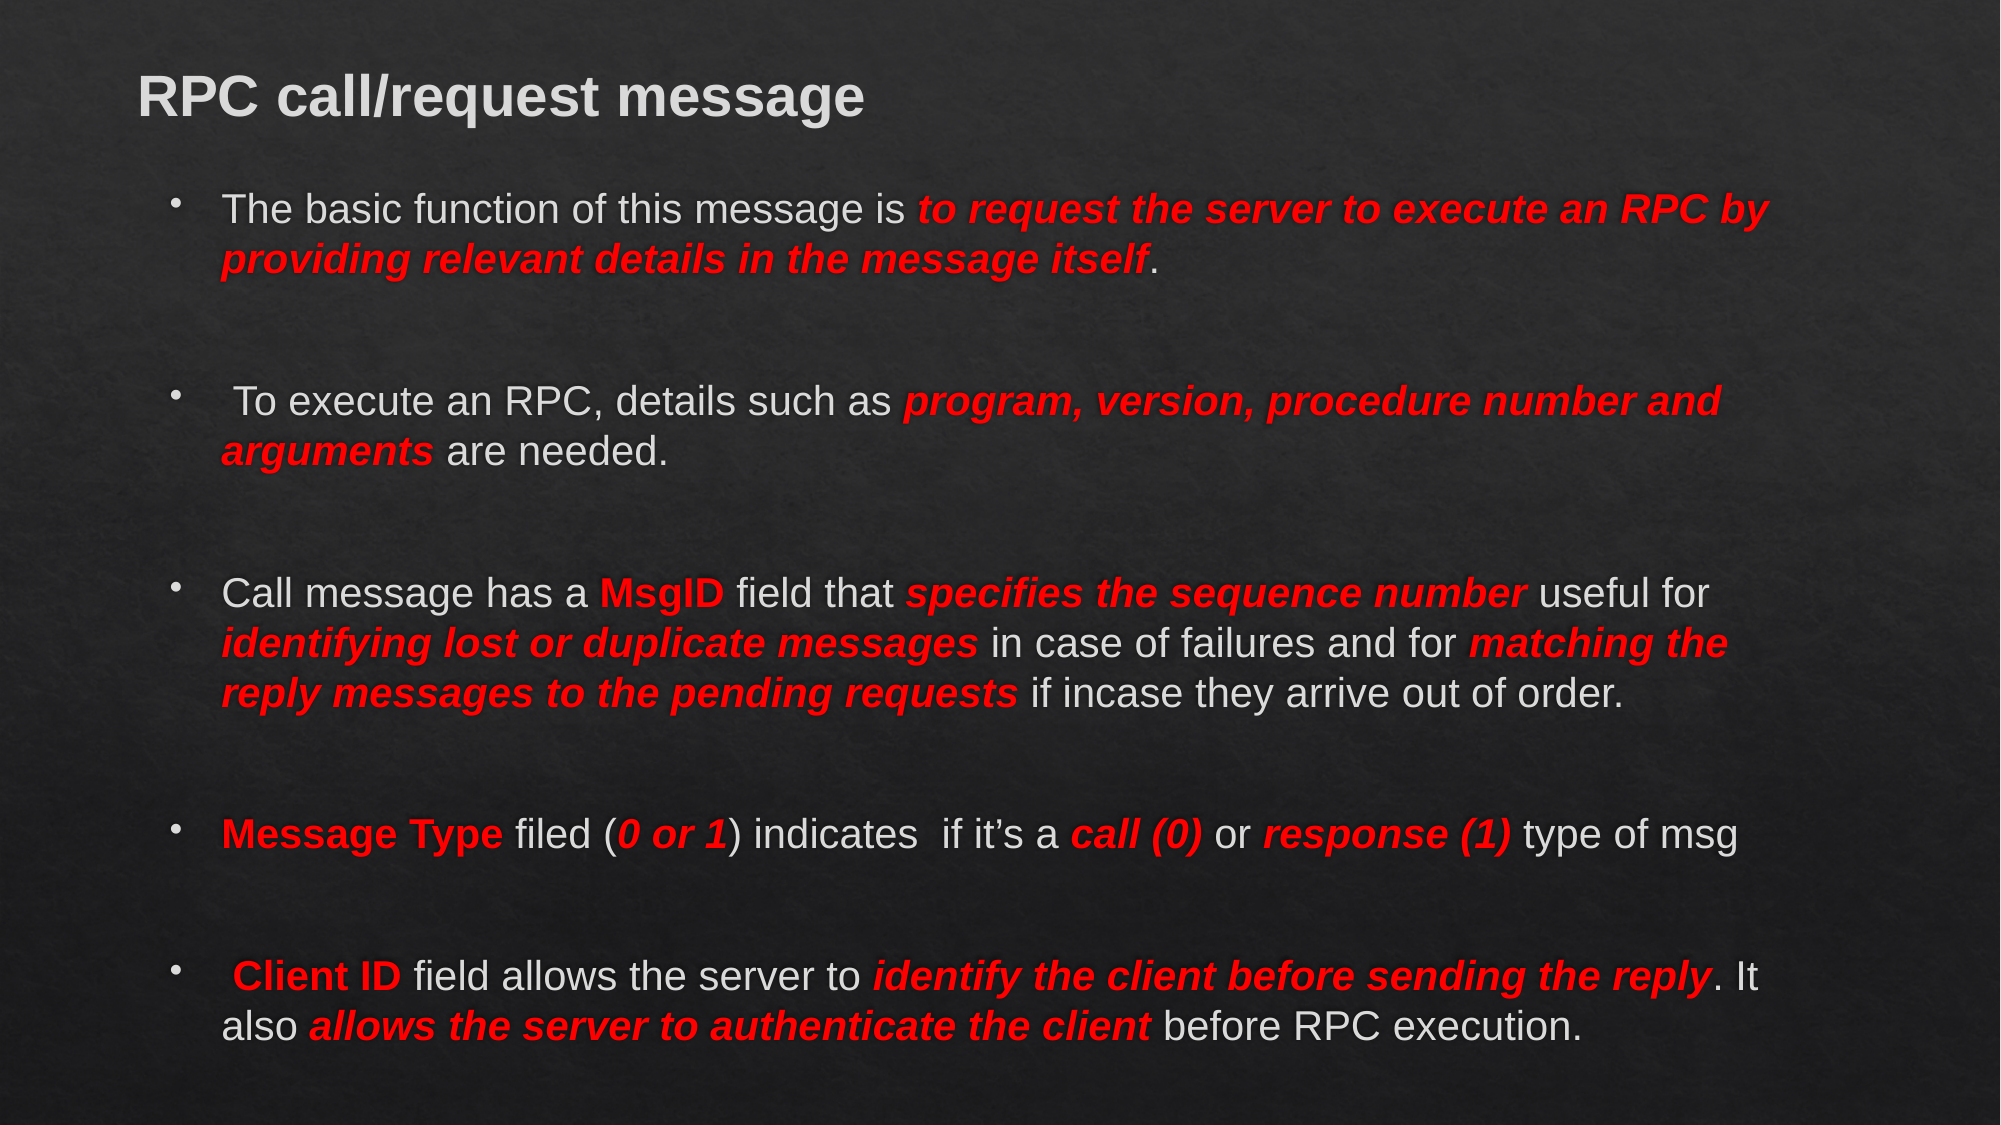

RPC call/request message
The basic function of this message is to request the server to execute an RPC by providing relevant details in the message itself.

 To execute an RPC, details such as program, version, procedure number and arguments are needed.

Call message has a MsgID field that specifies the sequence number useful for identifying lost or duplicate messages in case of failures and for matching the reply messages to the pending requests if incase they arrive out of order.

Message Type filed (0 or 1) indicates  if it’s a call (0) or response (1) type of msg

 Client ID field allows the server to identify the client before sending the reply. It also allows the server to authenticate the client before RPC execution.